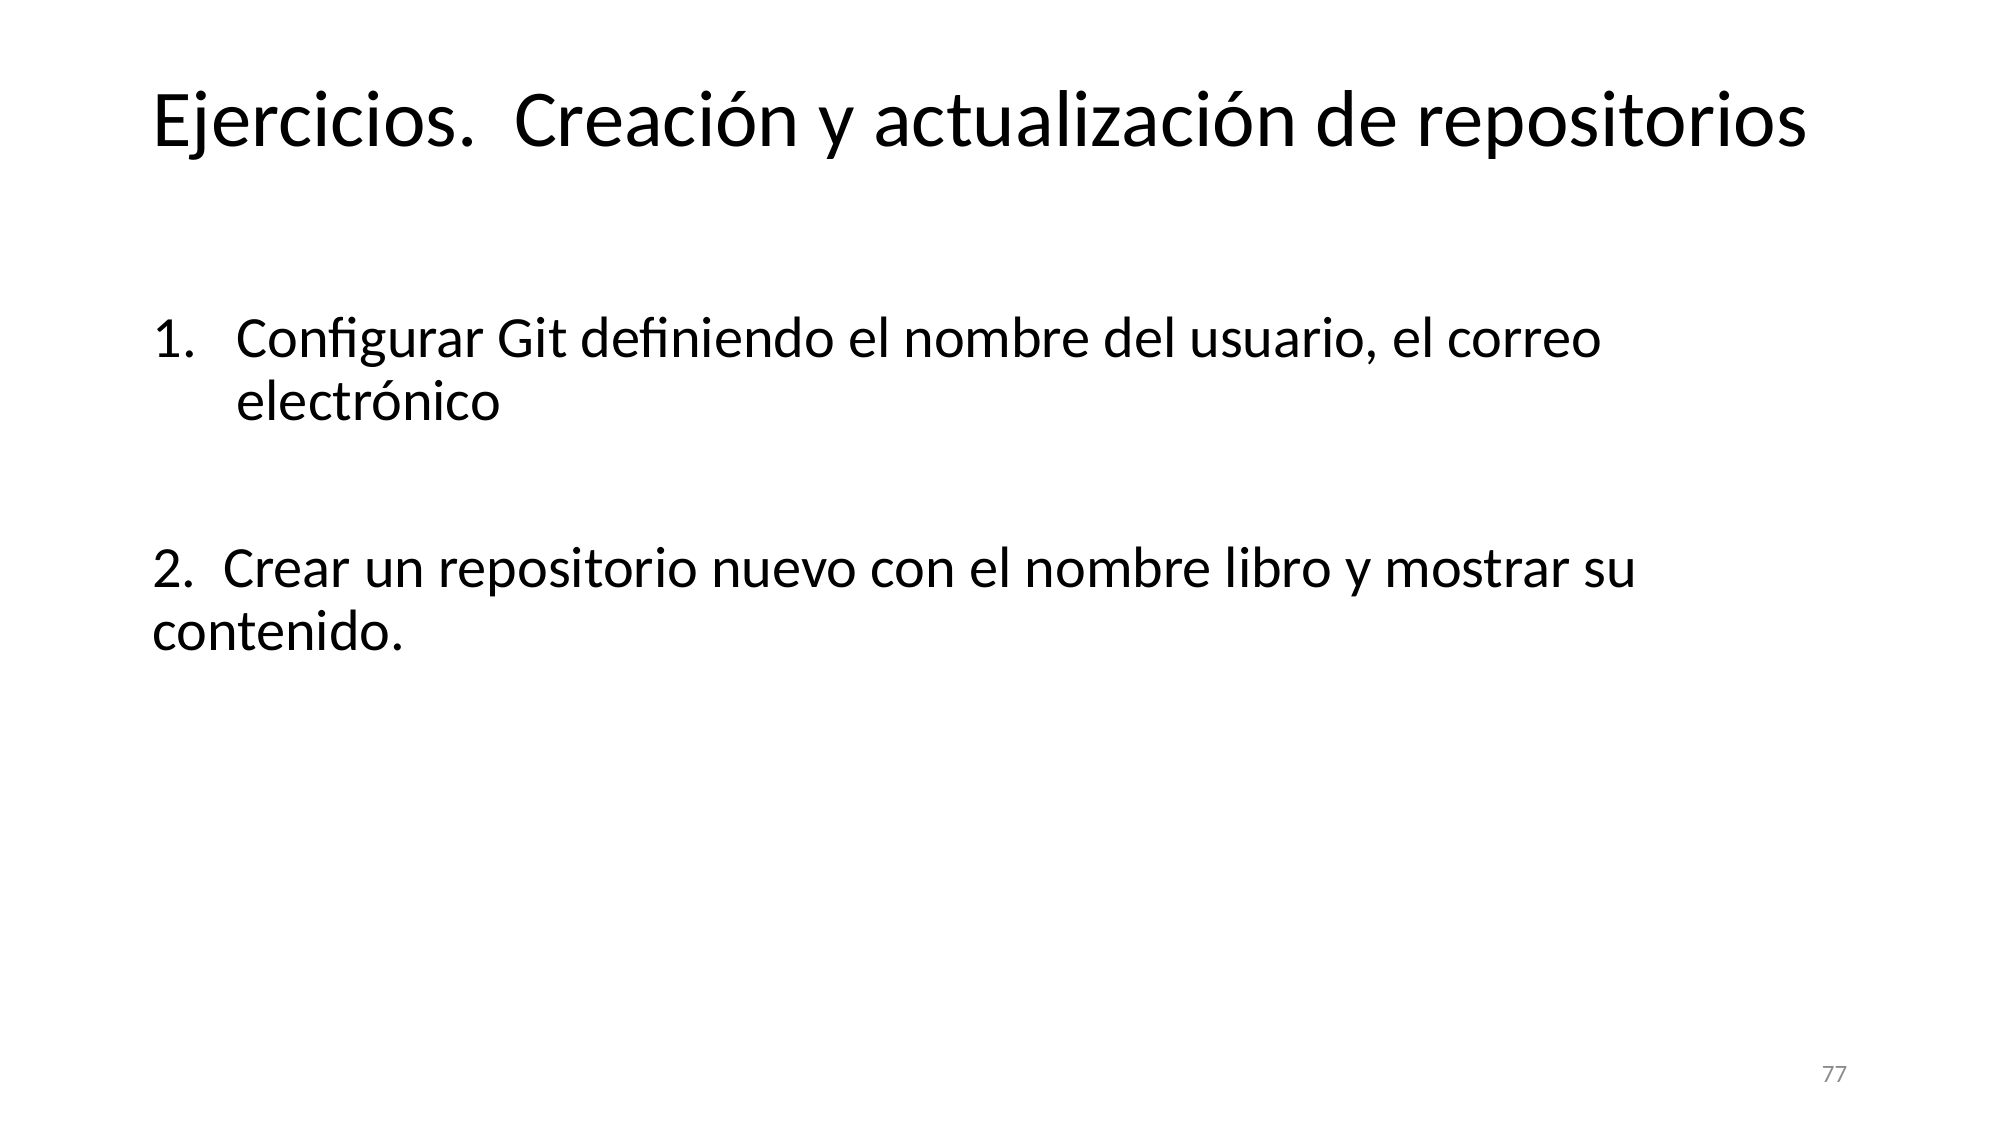

# Ejercicios.  Creación y actualización de repositorios
Configurar Git definiendo el nombre del usuario, el correo electrónico

2.  Crear un repositorio nuevo con el nombre libro y mostrar su contenido.
77